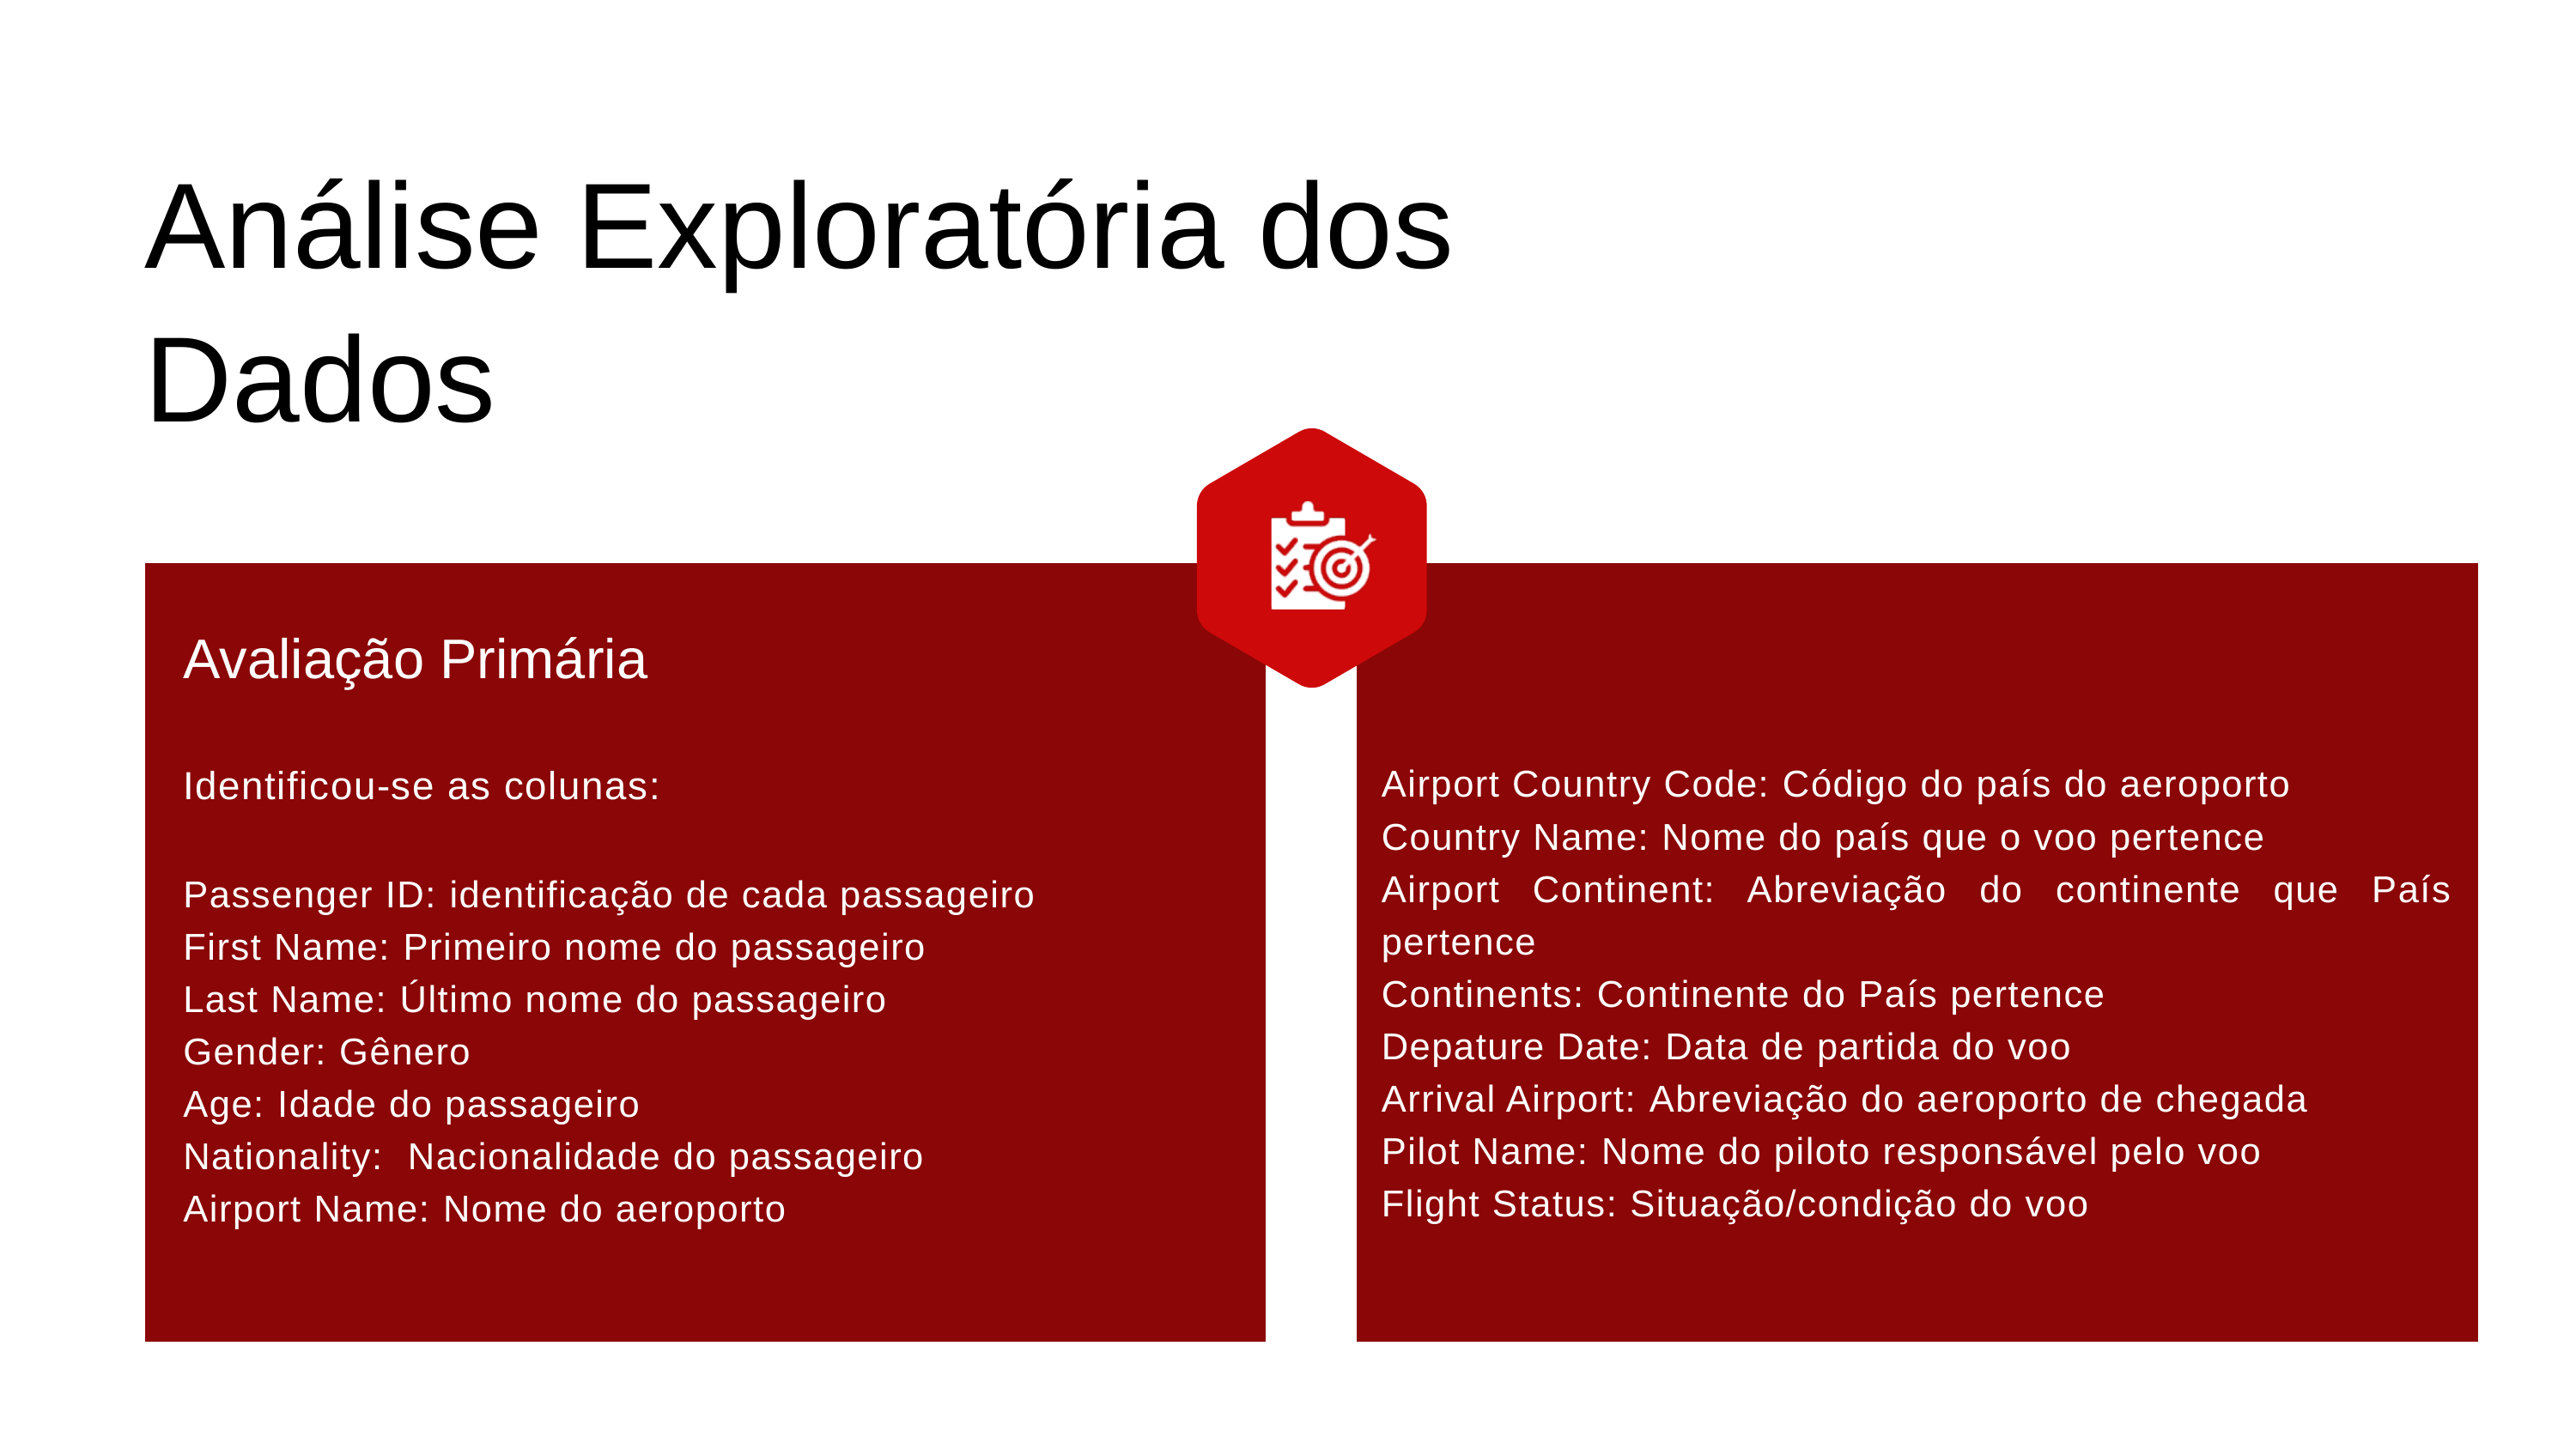

Análise Exploratória dos Dados

Avaliação Primária
Identificou-se as colunas:

Passenger ID: identificação de cada passageiro
First Name: Primeiro nome do passageiro
Last Name: Último nome do passageiro
Gender: Gênero
Age: Idade do passageiro
Nationality:  Nacionalidade do passageiro
Airport Name: Nome do aeroporto
Airport Country Code: Código do país do aeroporto
Country Name: Nome do país que o voo pertence
Airport Continent: Abreviação do continente que País pertence
Continents: Continente do País pertence
Depature Date: Data de partida do voo
Arrival Airport: Abreviação do aeroporto de chegada
Pilot Name: Nome do piloto responsável pelo voo
Flight Status: Situação/condição do voo